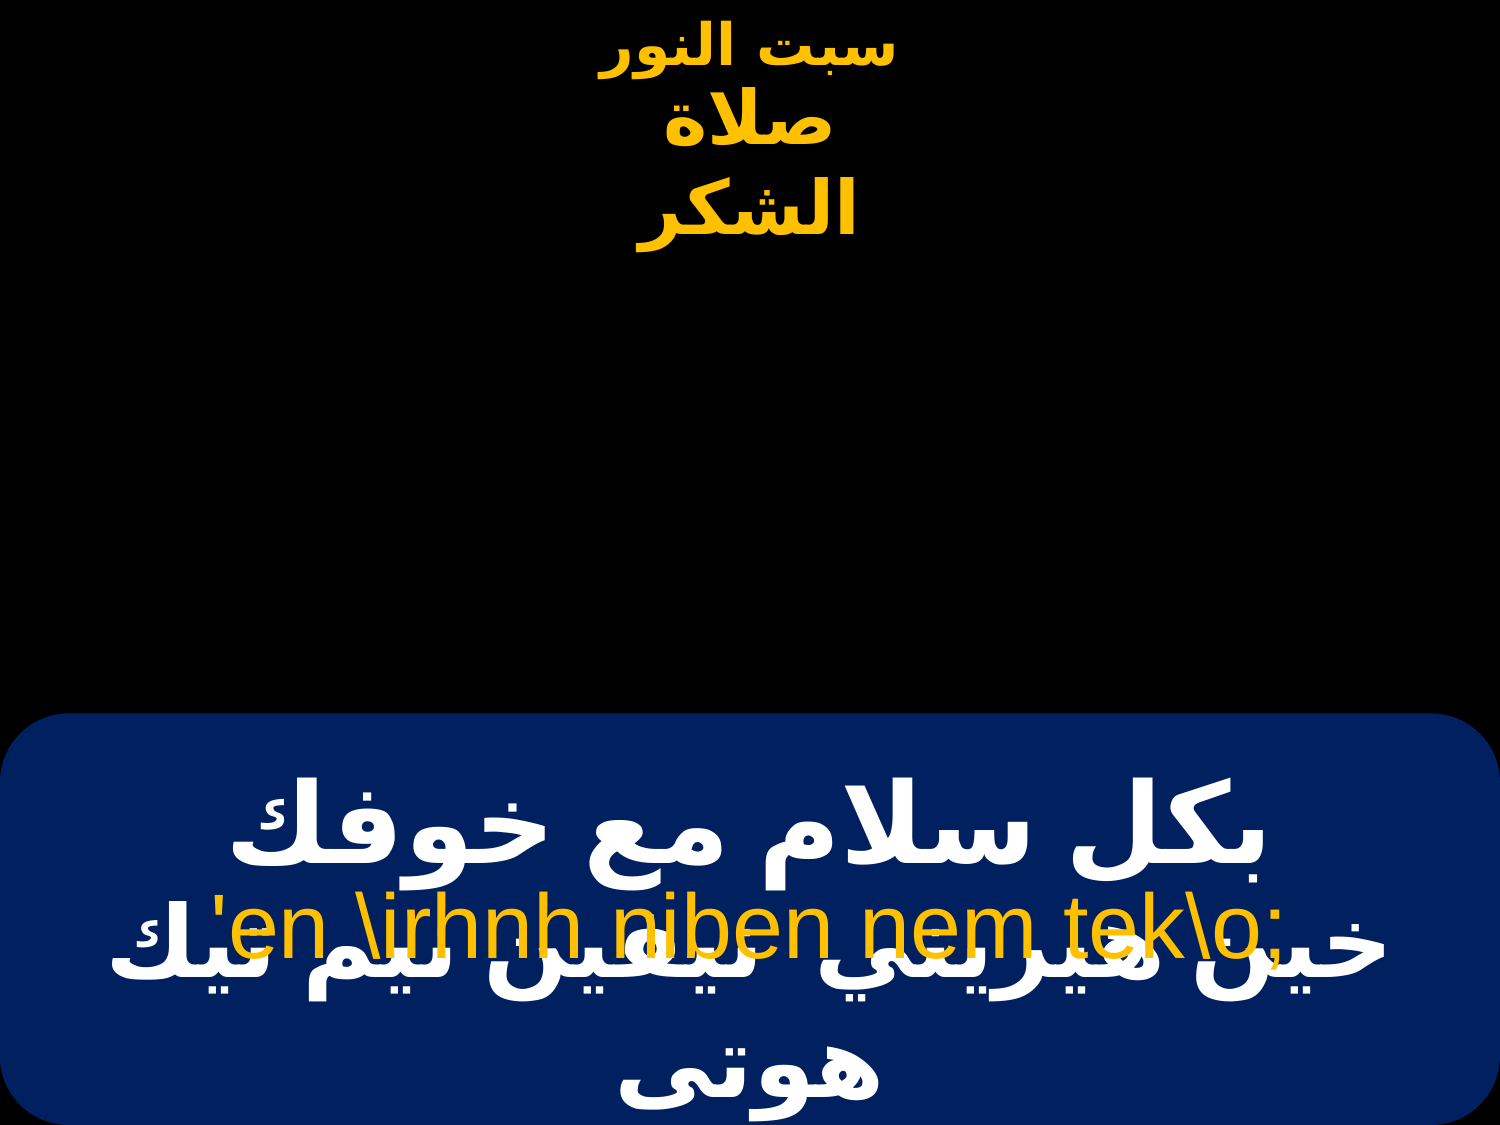

# بكل سلام مع خوفك
'en \irhnh niben nem tek\o;
خين هيريني  نيفين نيم تيك هوتى